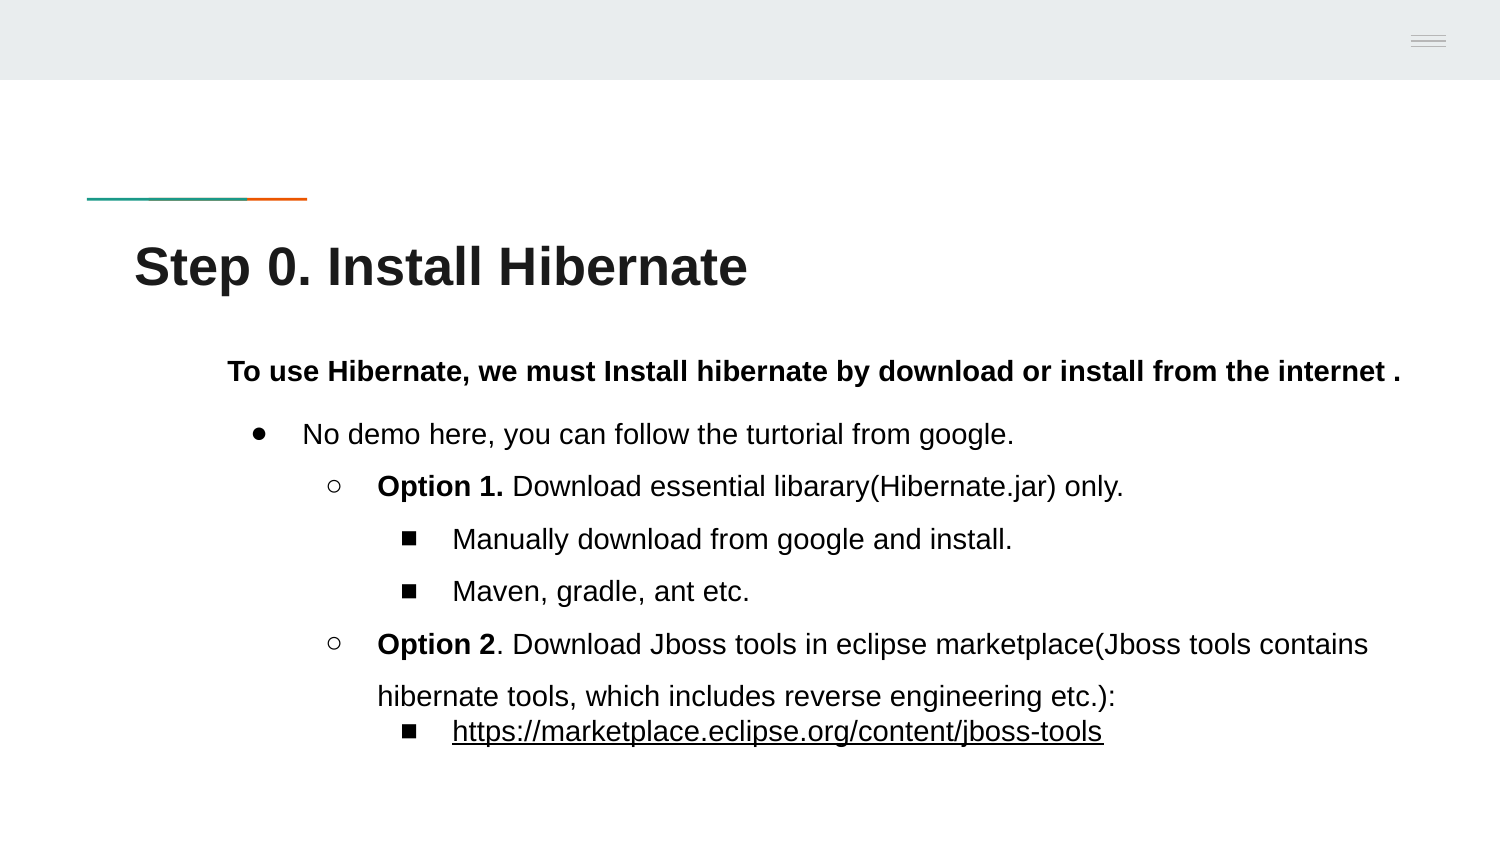

# Step 0. Install Hibernate
To use Hibernate, we must Install hibernate by download or install from the internet .
No demo here, you can follow the turtorial from google.
Option 1. Download essential libarary(Hibernate.jar) only.
Manually download from google and install.
Maven, gradle, ant etc.
Option 2. Download Jboss tools in eclipse marketplace(Jboss tools contains hibernate tools, which includes reverse engineering etc.):
https://marketplace.eclipse.org/content/jboss-tools